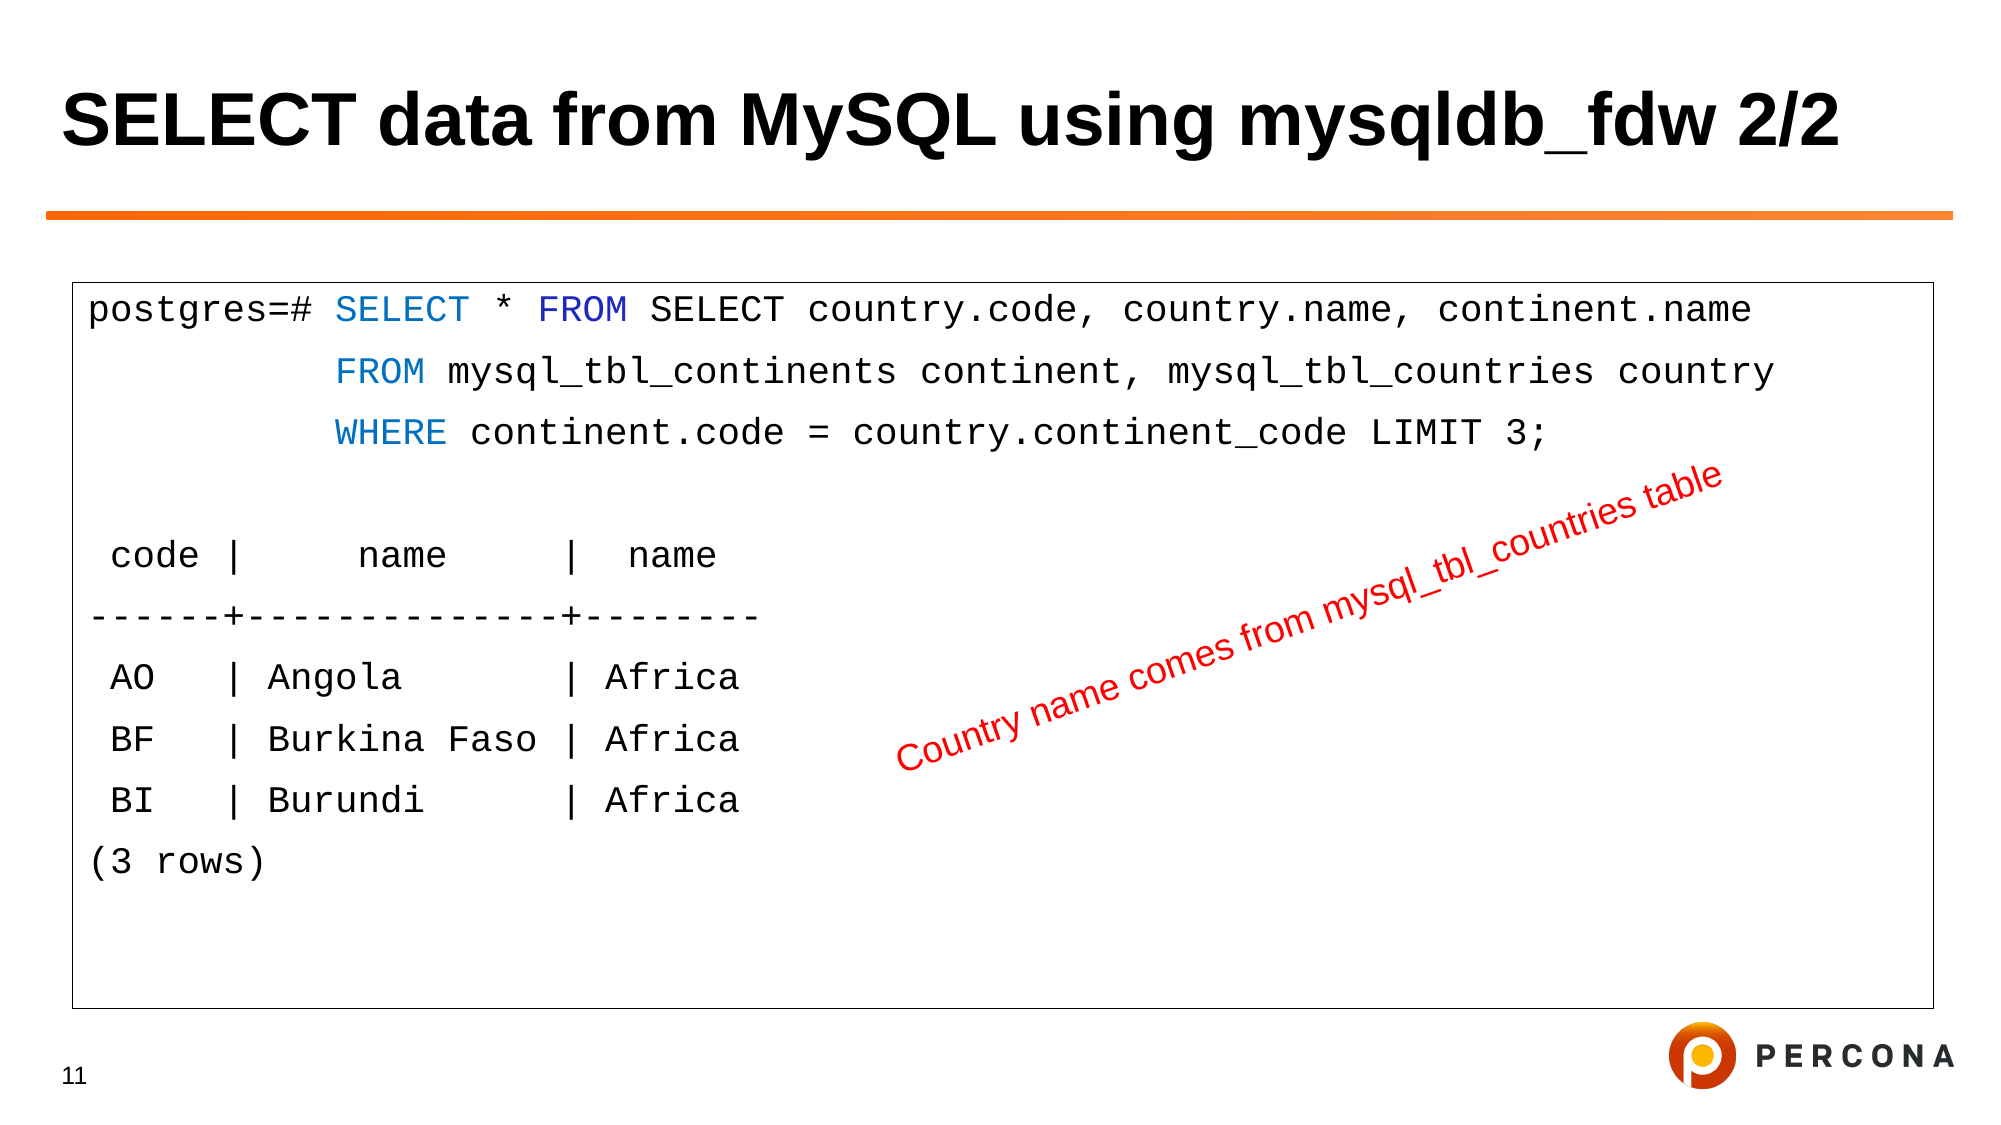

# SELECT data from MySQL using mysqldb_fdw 2/2
postgres=# SELECT * FROM SELECT country.code, country.name, continent.name
           FROM mysql_tbl_continents continent, mysql_tbl_countries country
           WHERE continent.code = country.continent_code LIMIT 3;

 code |     name     |  name
------+--------------+--------
 AO   | Angola       | Africa
 BF   | Burkina Faso | Africa
 BI   | Burundi      | Africa
(3 rows)

Country name comes from mysql_tbl_countries table